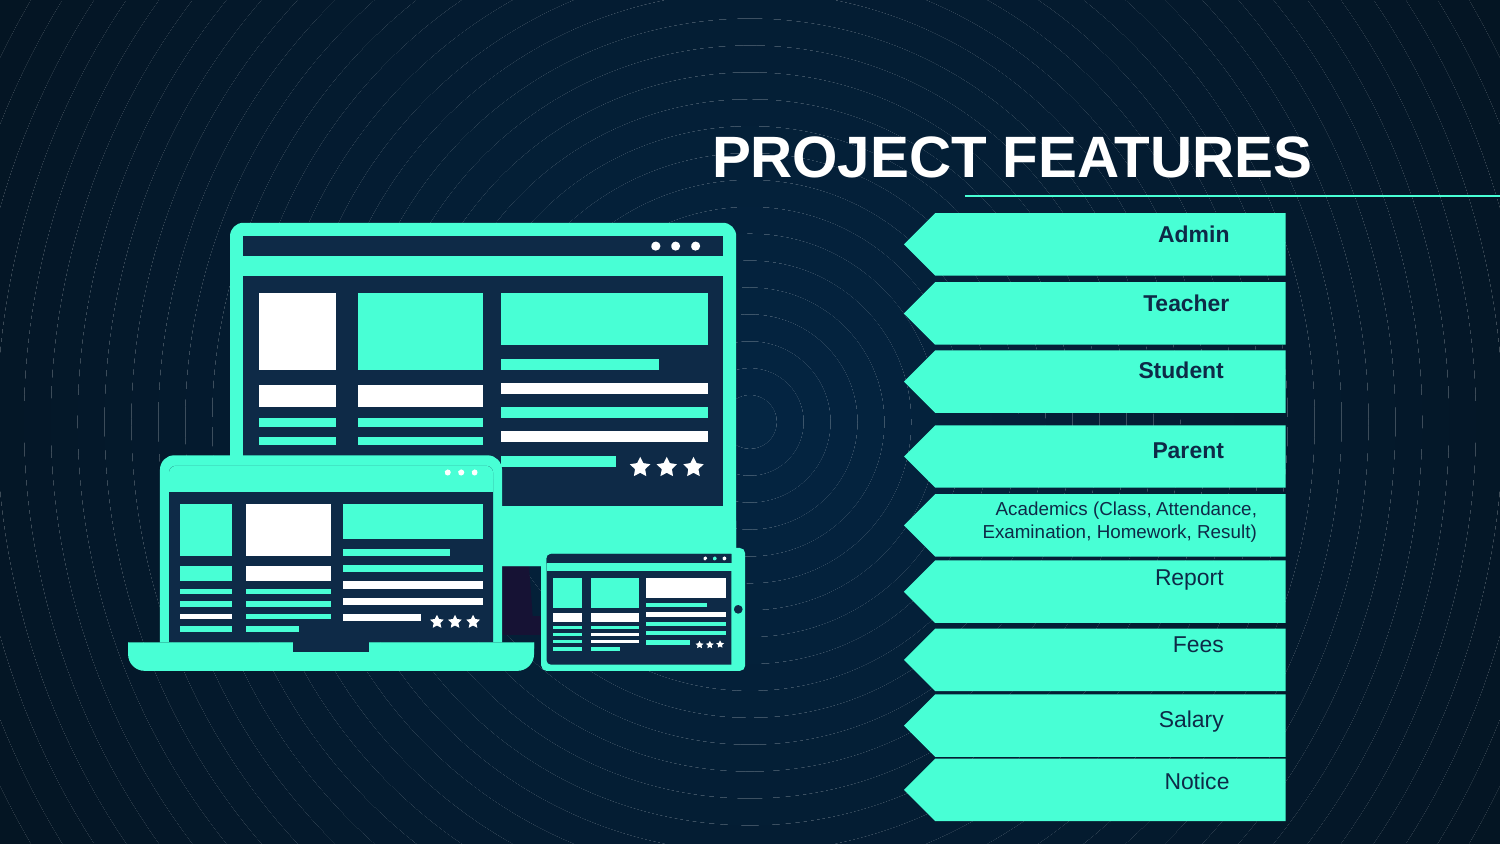

PROJECT FEATURES

# Admin

Teacher

Student

Parent

Academics (Class, Attendance, Examination, Homework, Result)

ADAPTABILITY
Report

Fees

Salary

Notice